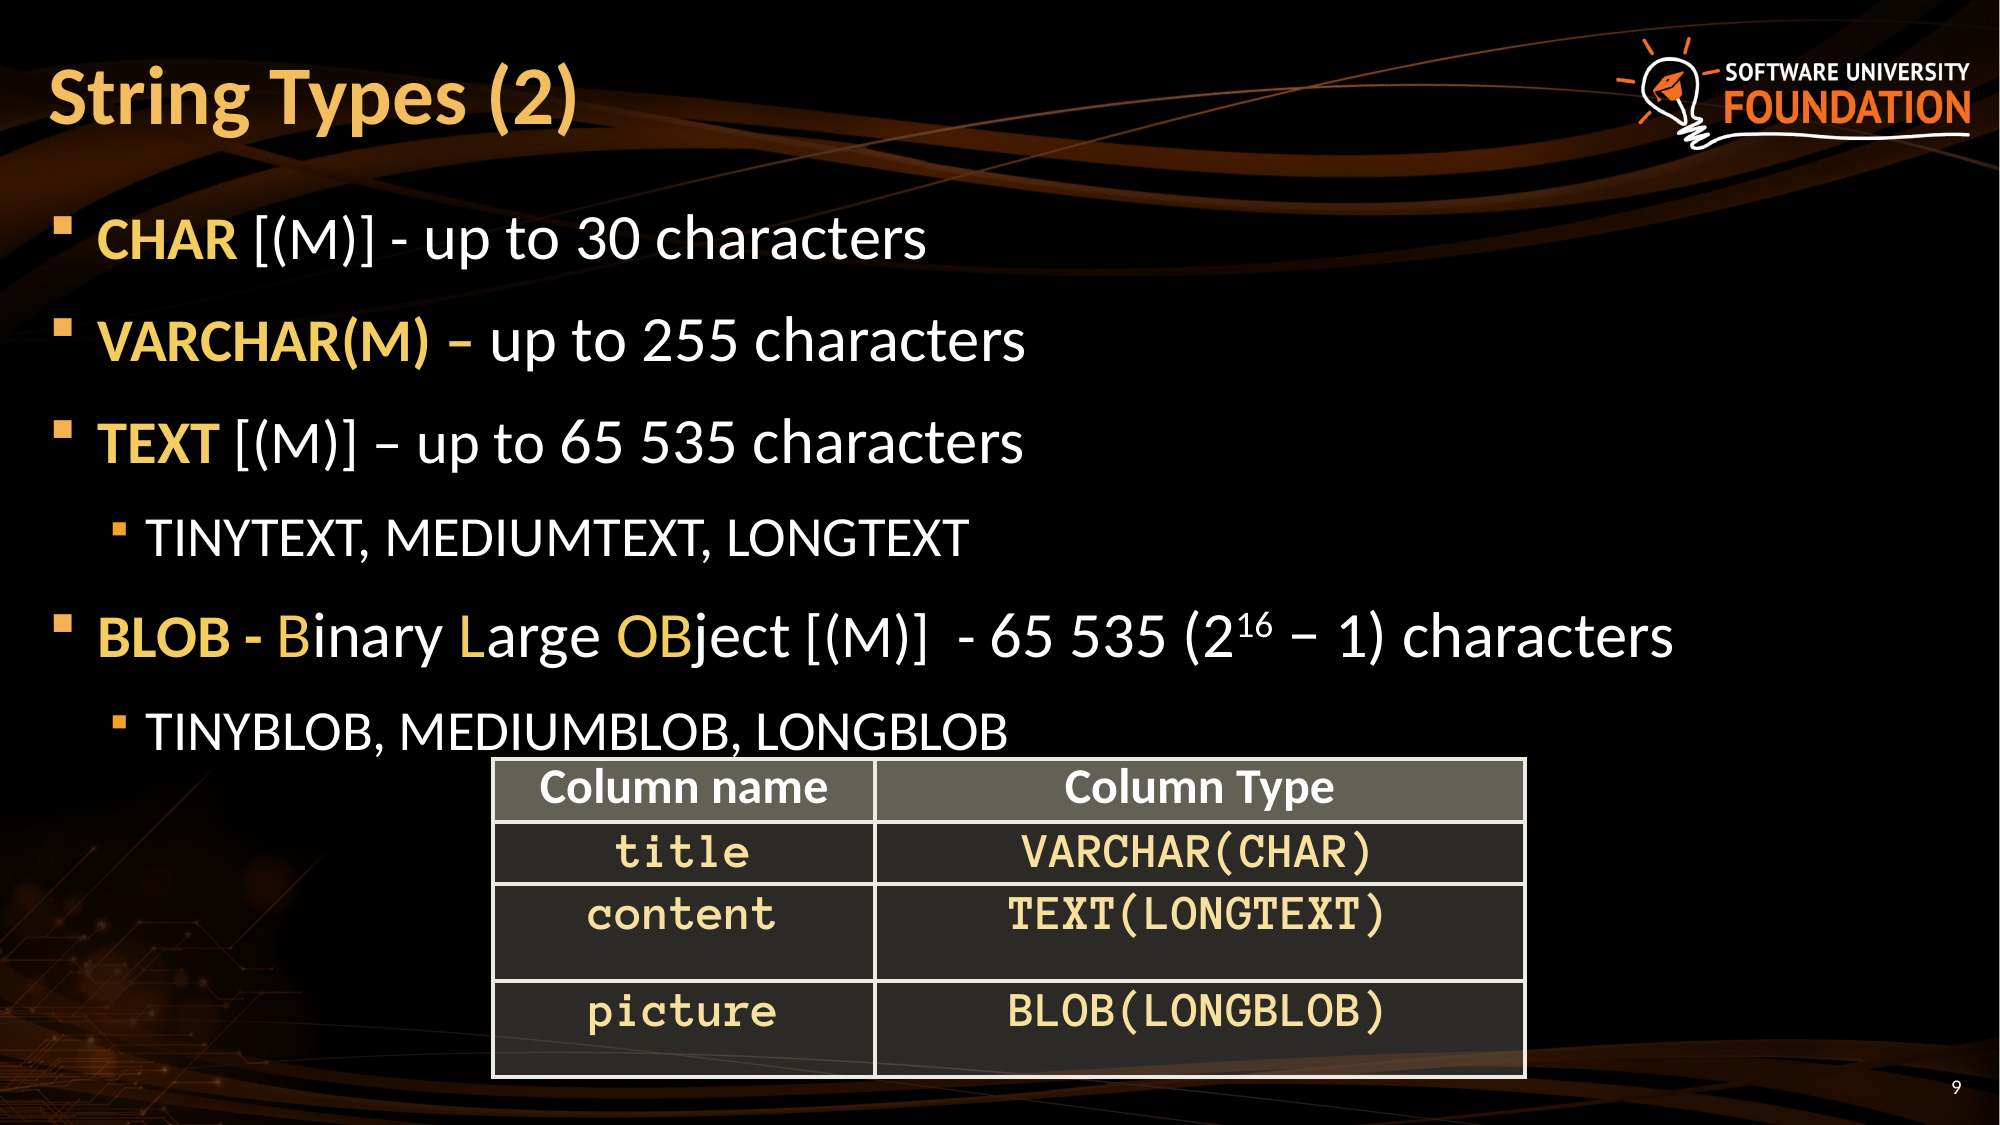

# String Types (2)
CHAR [(M)] - up to 30 characters
VARCHAR(M) – up to 255 characters
TEXT [(M)] – up to 65 535 characters
TINYTEXT, MEDIUMTEXT, LONGTEXT
BLOB - Binary Large OBject [(M)]  - 65 535 (216 − 1) characters
TINYBLOB, MEDIUMBLOB, LONGBLOB

| Column name | Column Type |
| --- | --- |
| title | VARCHAR(CHAR) |
| content | TEXT(LONGTEXT) |
| picture | BLOB(LONGBLOB) |
9